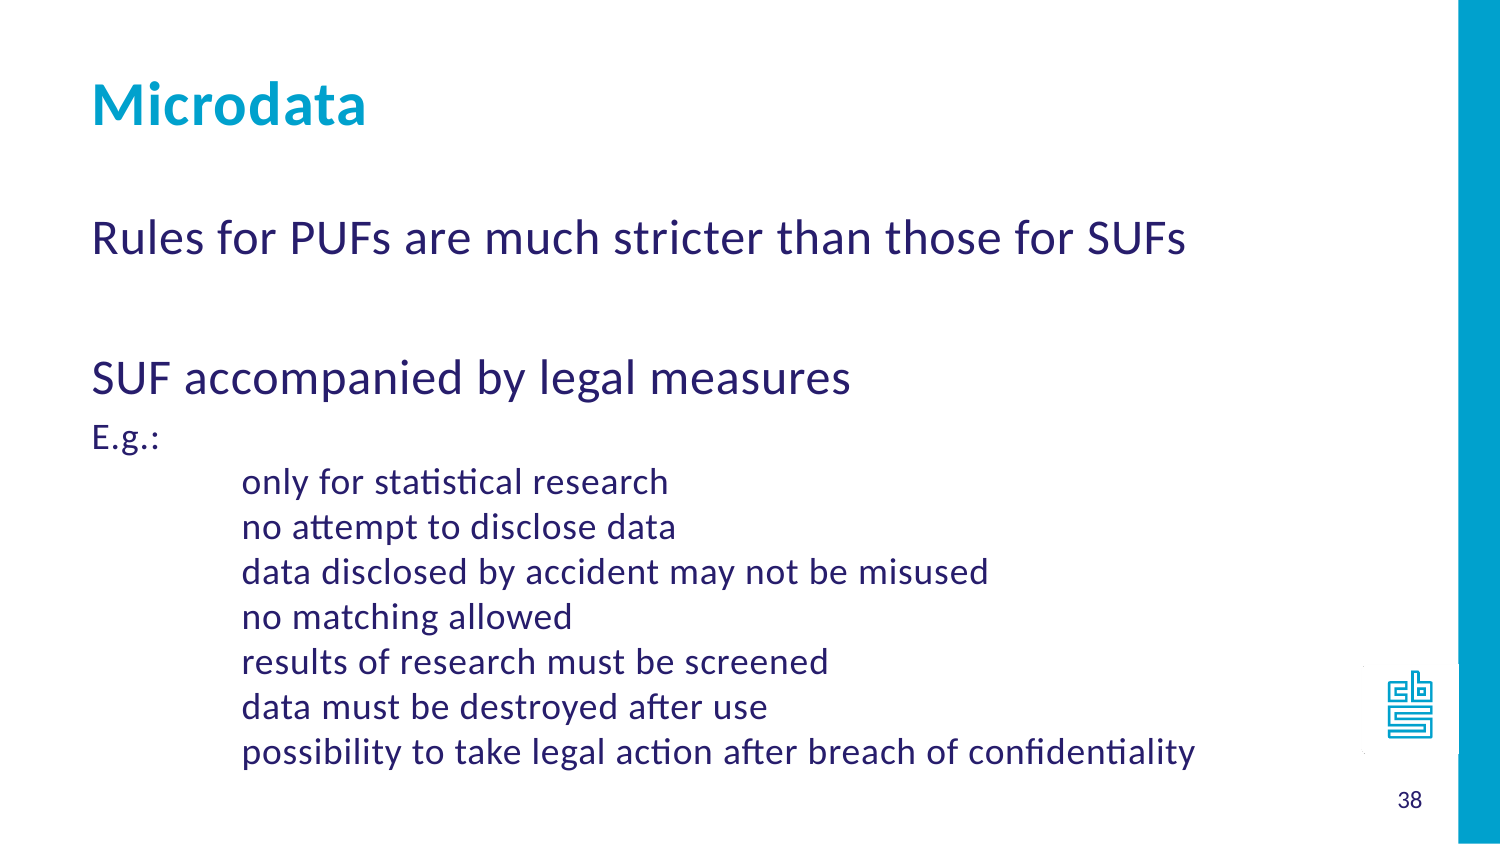

Microdata
Rules for PUFs are much stricter than those for SUFs

SUF accompanied by legal measures
E.g.:
	only for statistical research
	no attempt to disclose data
	data disclosed by accident may not be misused
	no matching allowed
	results of research must be screened
	data must be destroyed after use
	possibility to take legal action after breach of confidentiality
38